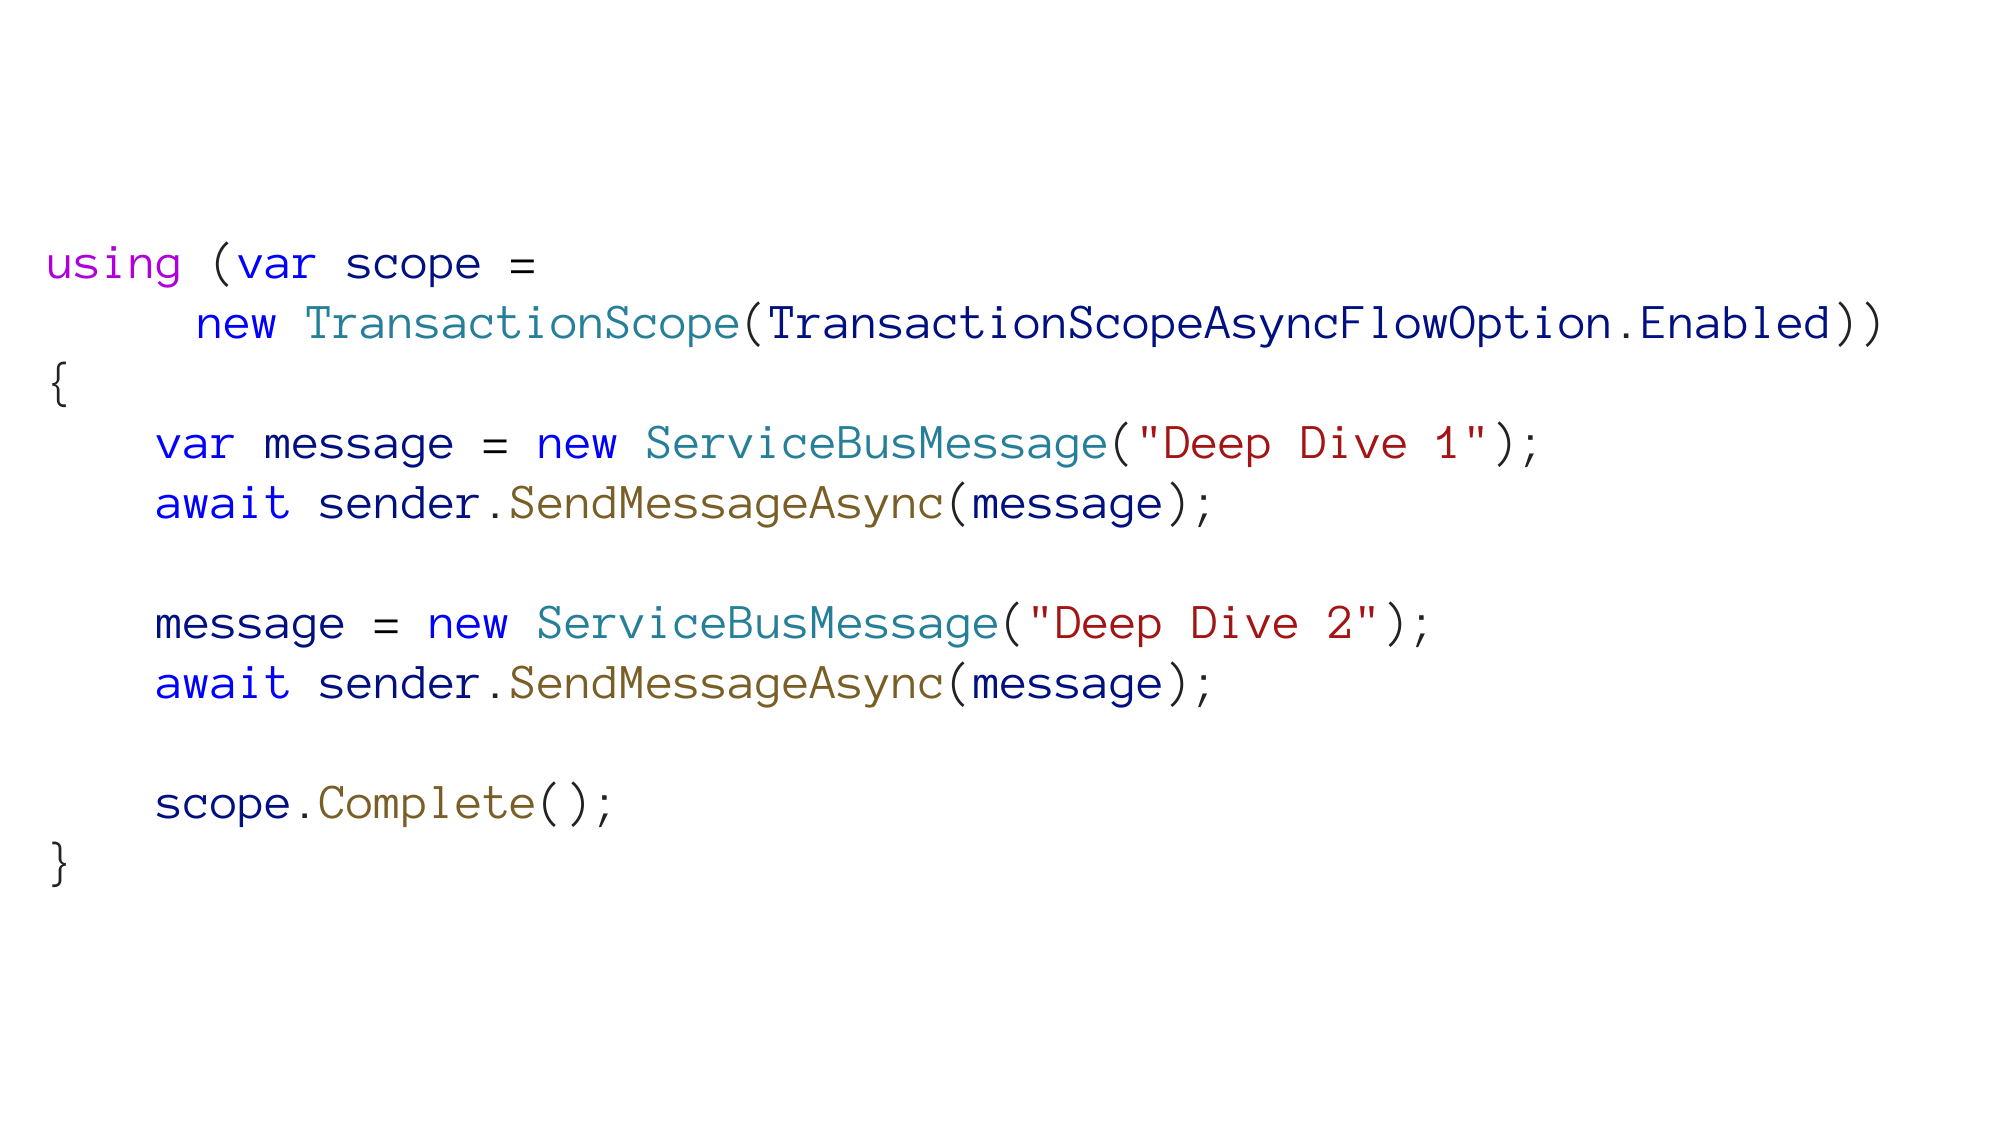

using (var scope = 
	new TransactionScope(TransactionScopeAsyncFlowOption.Enabled))
{
    var message = new ServiceBusMessage("Deep Dive 1");
    await sender.SendMessageAsync(message);
    
    message = new ServiceBusMessage("Deep Dive 2");
    await sender.SendMessageAsync(message);
    
    scope.Complete();
}